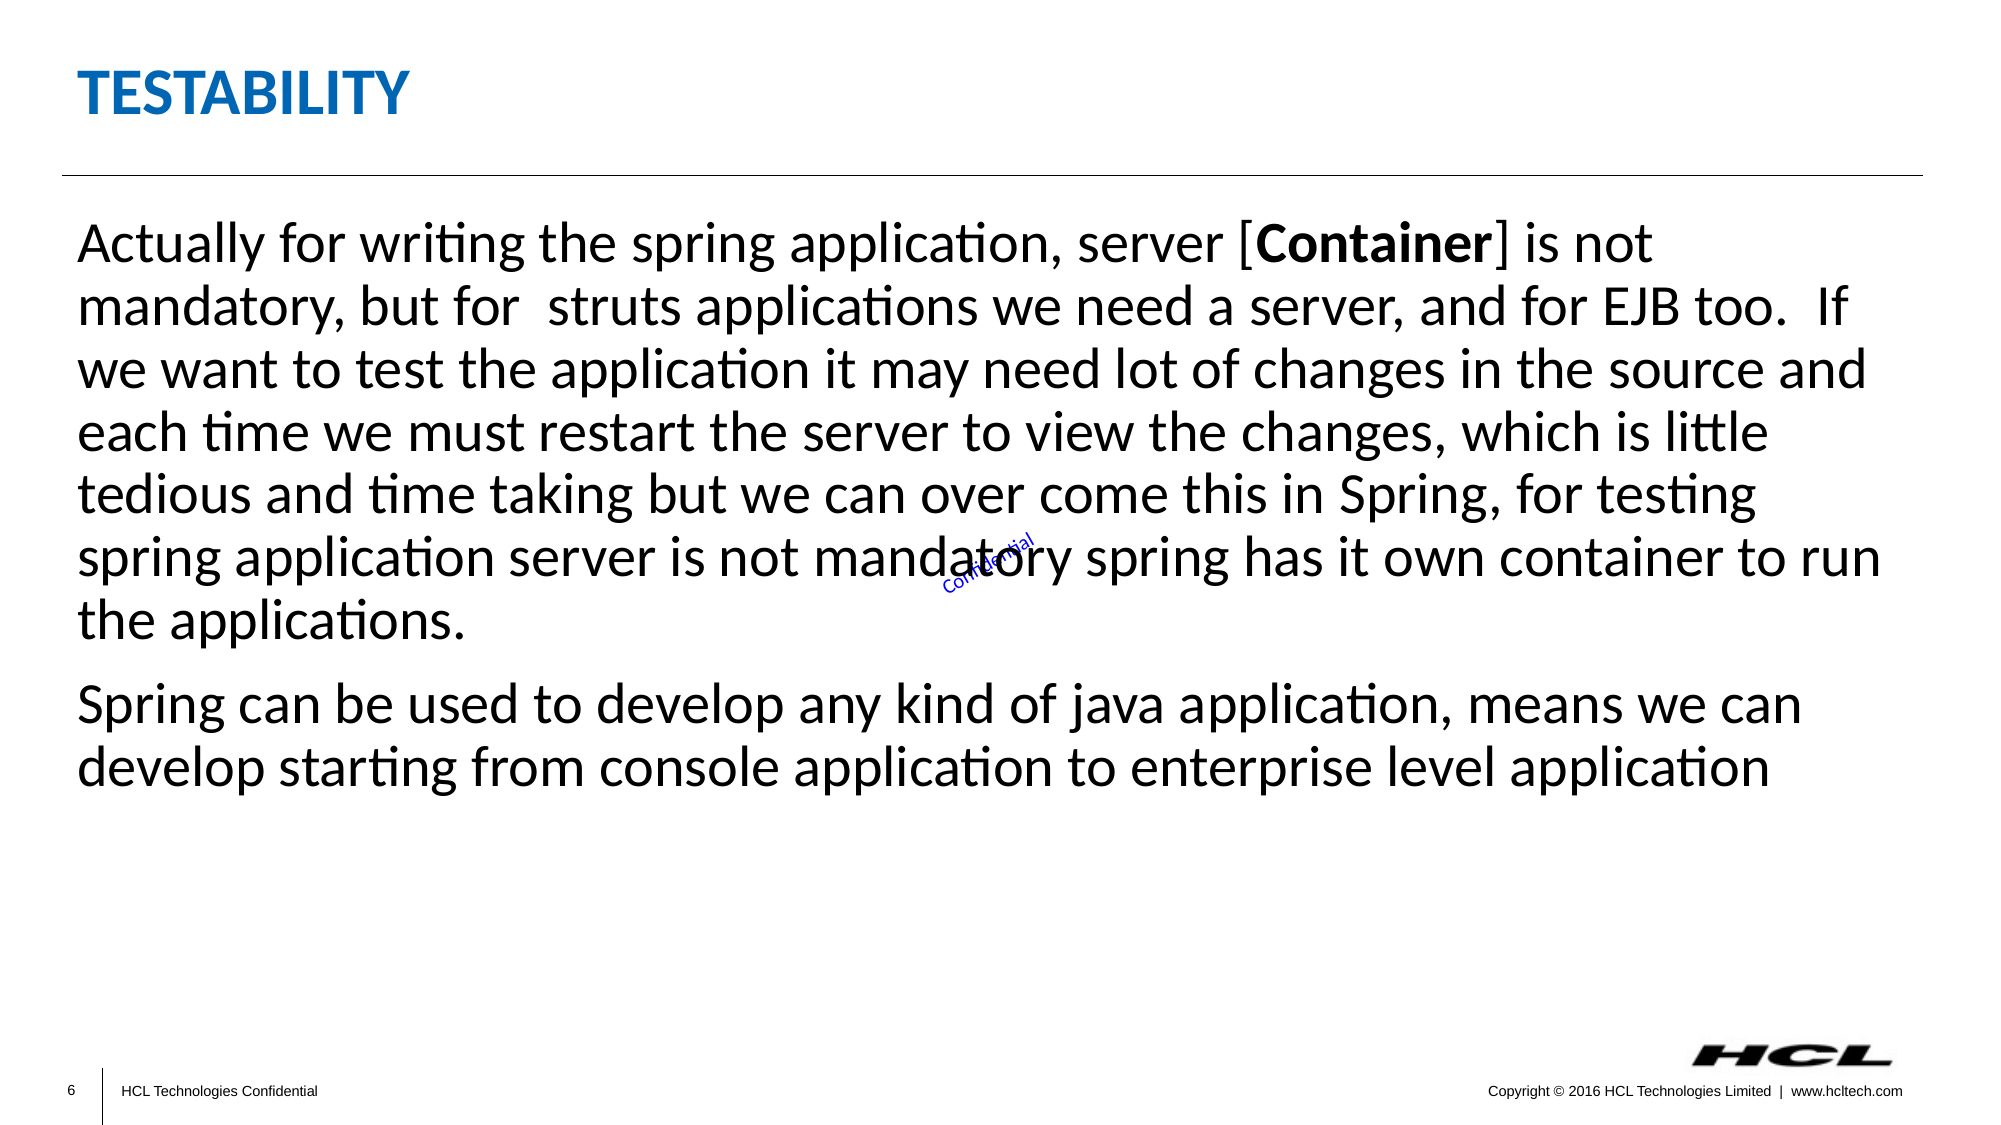

# TESTABILITY
Actually for writing the spring application, server [Container] is not mandatory, but for  struts applications we need a server, and for EJB too.  If we want to test the application it may need lot of changes in the source and each time we must restart the server to view the changes, which is little tedious and time taking but we can over come this in Spring, for testing spring application server is not mandatory spring has it own container to run the applications.
Spring can be used to develop any kind of java application, means we can develop starting from console application to enterprise level application